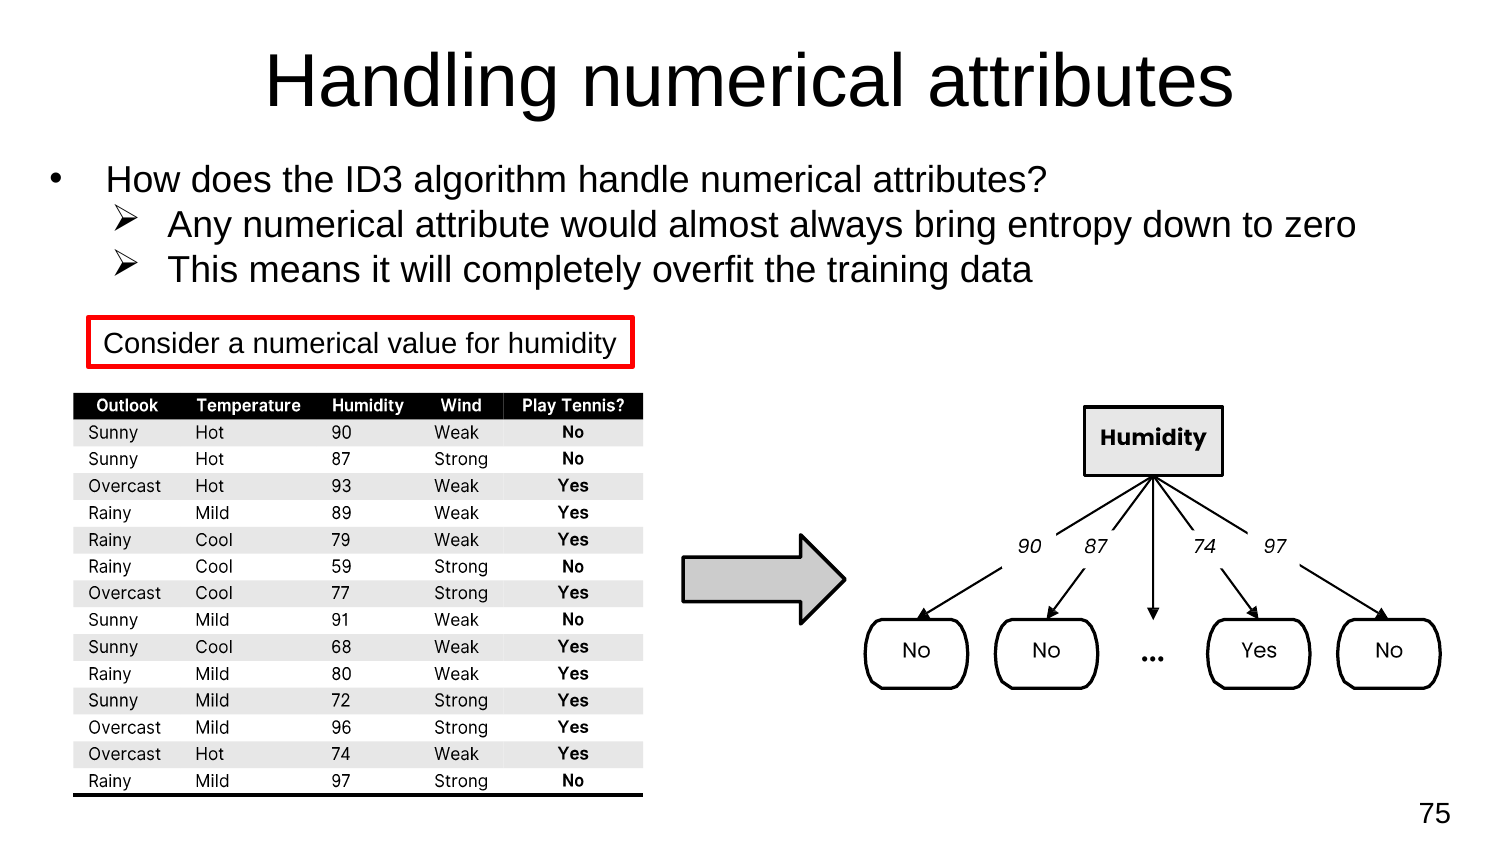

Handling numerical attributes
How does the ID3 algorithm handle numerical attributes?
Any numerical attribute would almost always bring entropy down to zero
This means it will completely overfit the training data
Consider a numerical value for humidity
|  |  |  |  |  |
| --- | --- | --- | --- | --- |
|  |  |  |  |  |
|  |  |  |  |  |
|  |  |  |  |  |
|  |  |  |  |  |
|  |  |  |  |  |
|  |  |  |  |  |
|  |  |  |  |  |
|  |  |  |  |  |
|  |  |  |  |  |
|  |  |  |  |  |
|  |  |  |  |  |
|  |  |  |  |  |
|  |  |  |  |  |
|  |  |  |  |  |

75